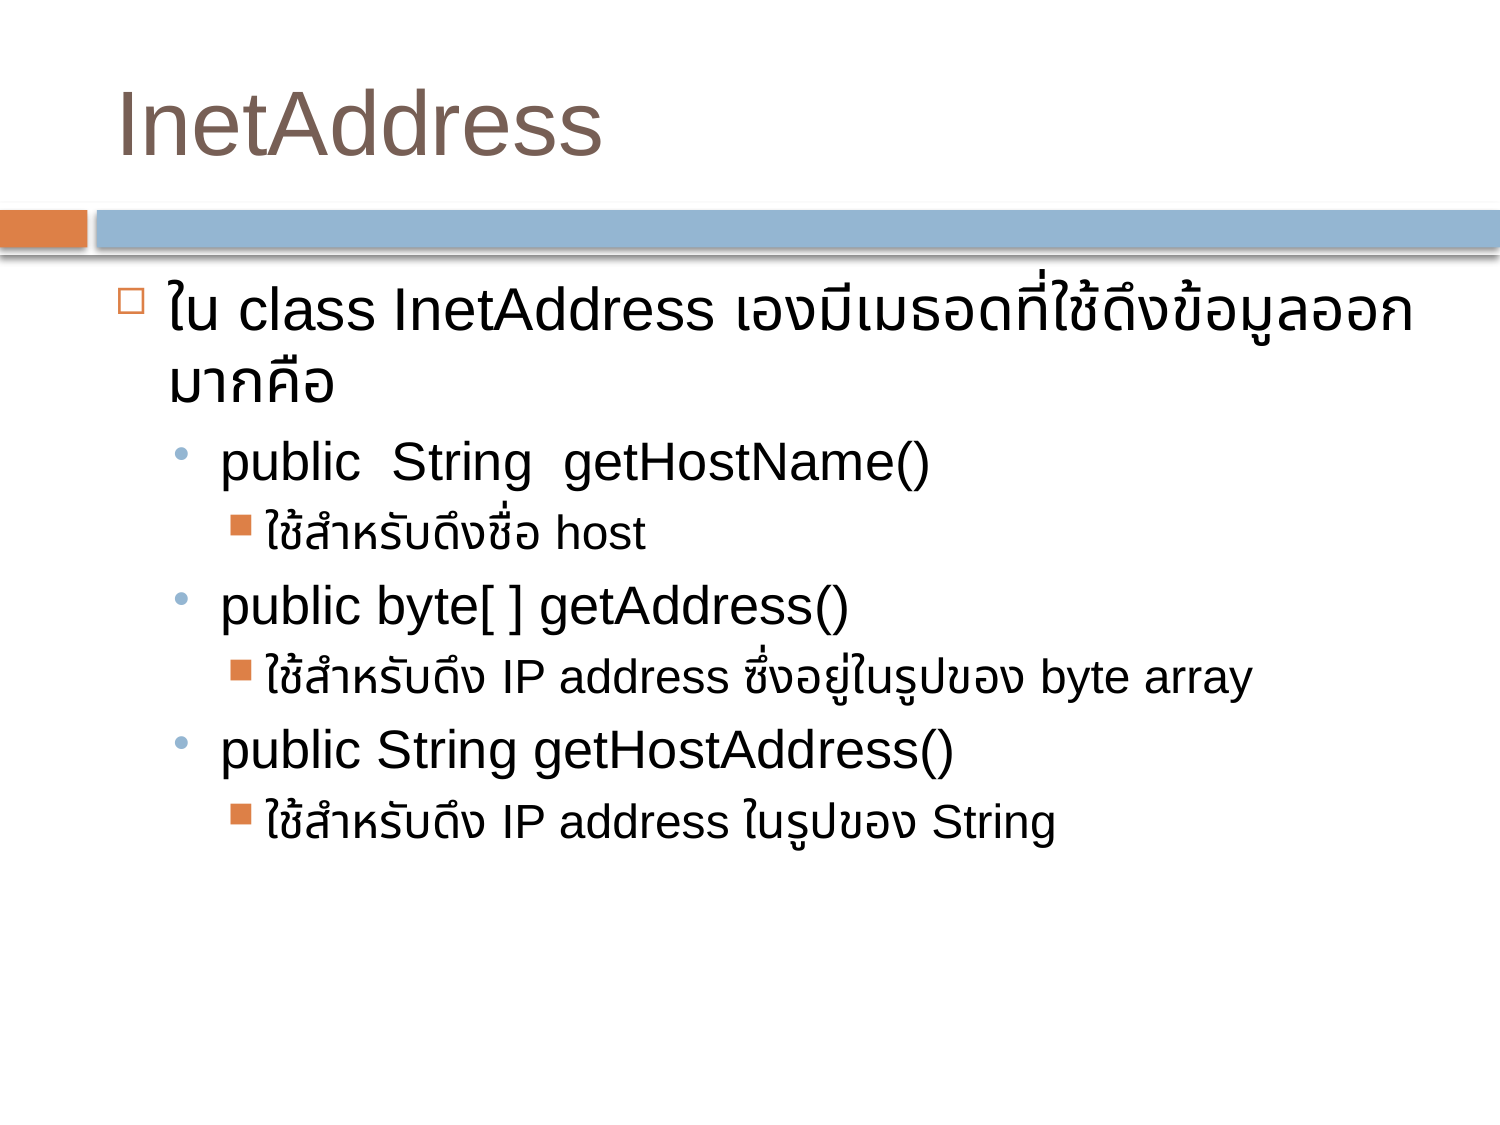

# InetAddress
ใน class InetAddress เองมีเมธอดที่ใช้ดึงข้อมูลออกมากคือ
public  String  getHostName()
ใช้สำหรับดึงชื่อ host
public byte[ ] getAddress()
ใช้สำหรับดึง IP address ซึ่งอยู่ในรูปของ byte array
public String getHostAddress()
ใช้สำหรับดึง IP address ในรูปของ String